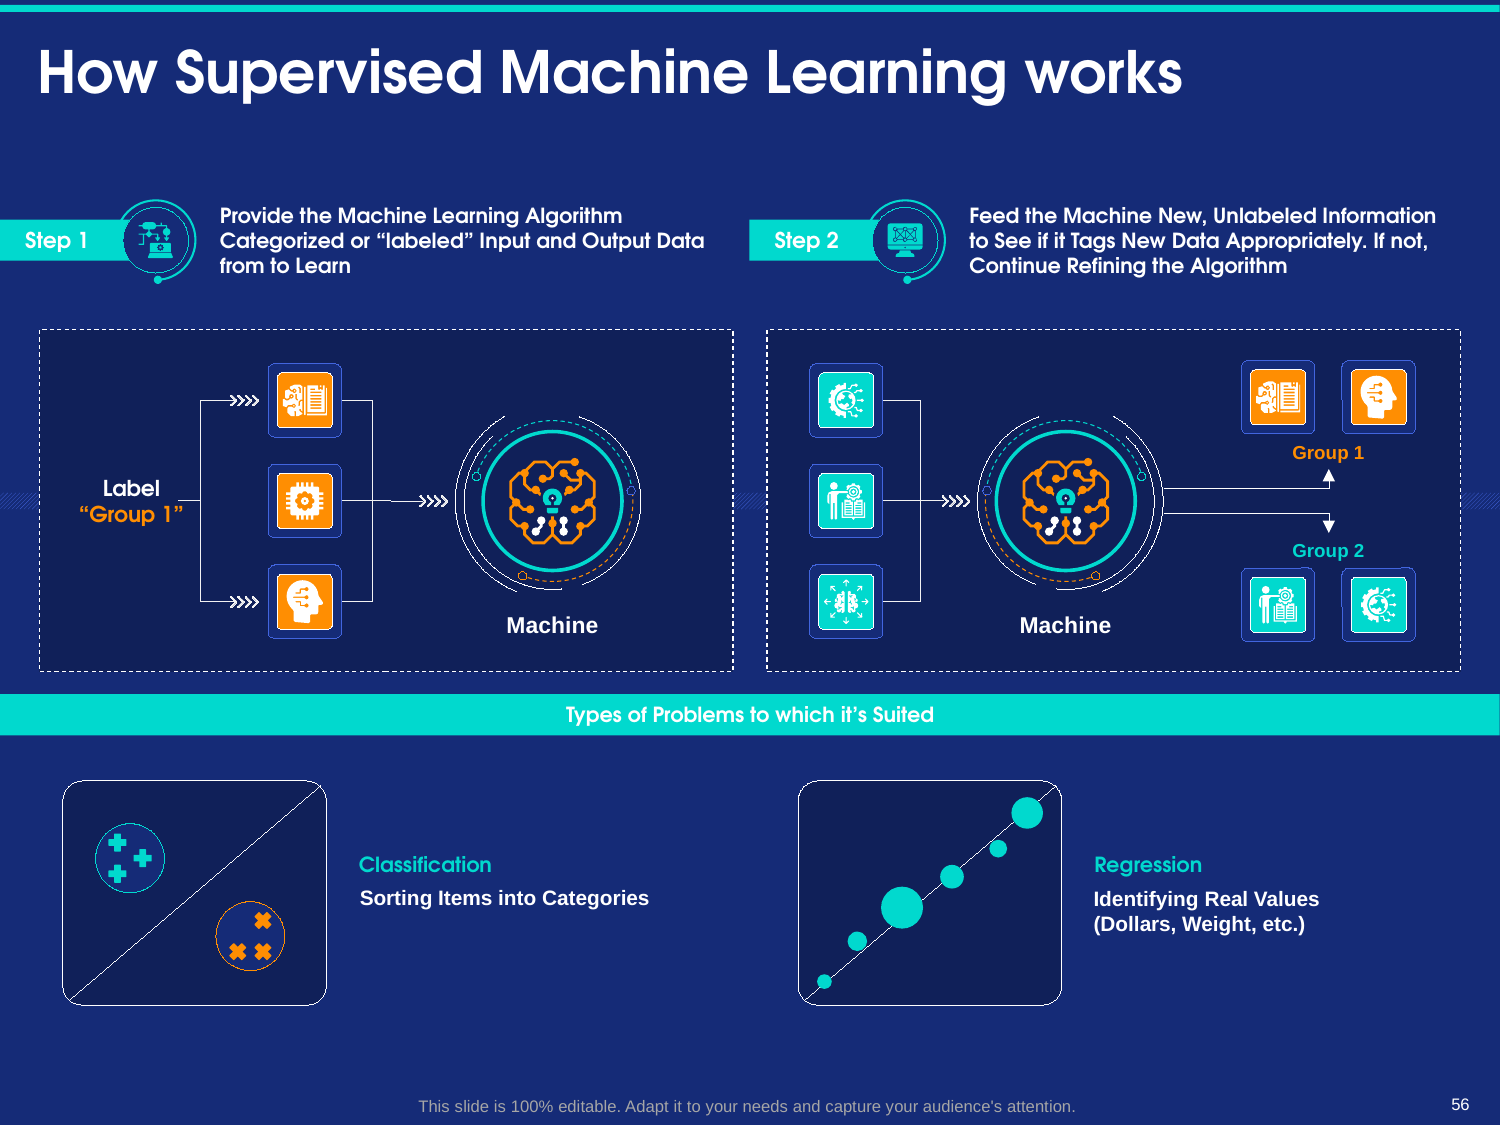

# How Supervised Machine Learning works
Provide the Machine Learning Algorithm Categorized or “labeled” Input and Output Data from to Learn
Feed the Machine New, Unlabeled Information to See if it Tags New Data Appropriately. If not, Continue Refining the Algorithm

Step 2

Step 1

Group 1

Label
“Group 1”

Group 2

Machine
Machine

Types of Problems to which it’s Suited

Classification
Sorting Items into Categories
Regression
Identifying Real Values (Dollars, Weight, etc.)

56
This slide is 100% editable. Adapt it to your needs and capture your audience's attention.